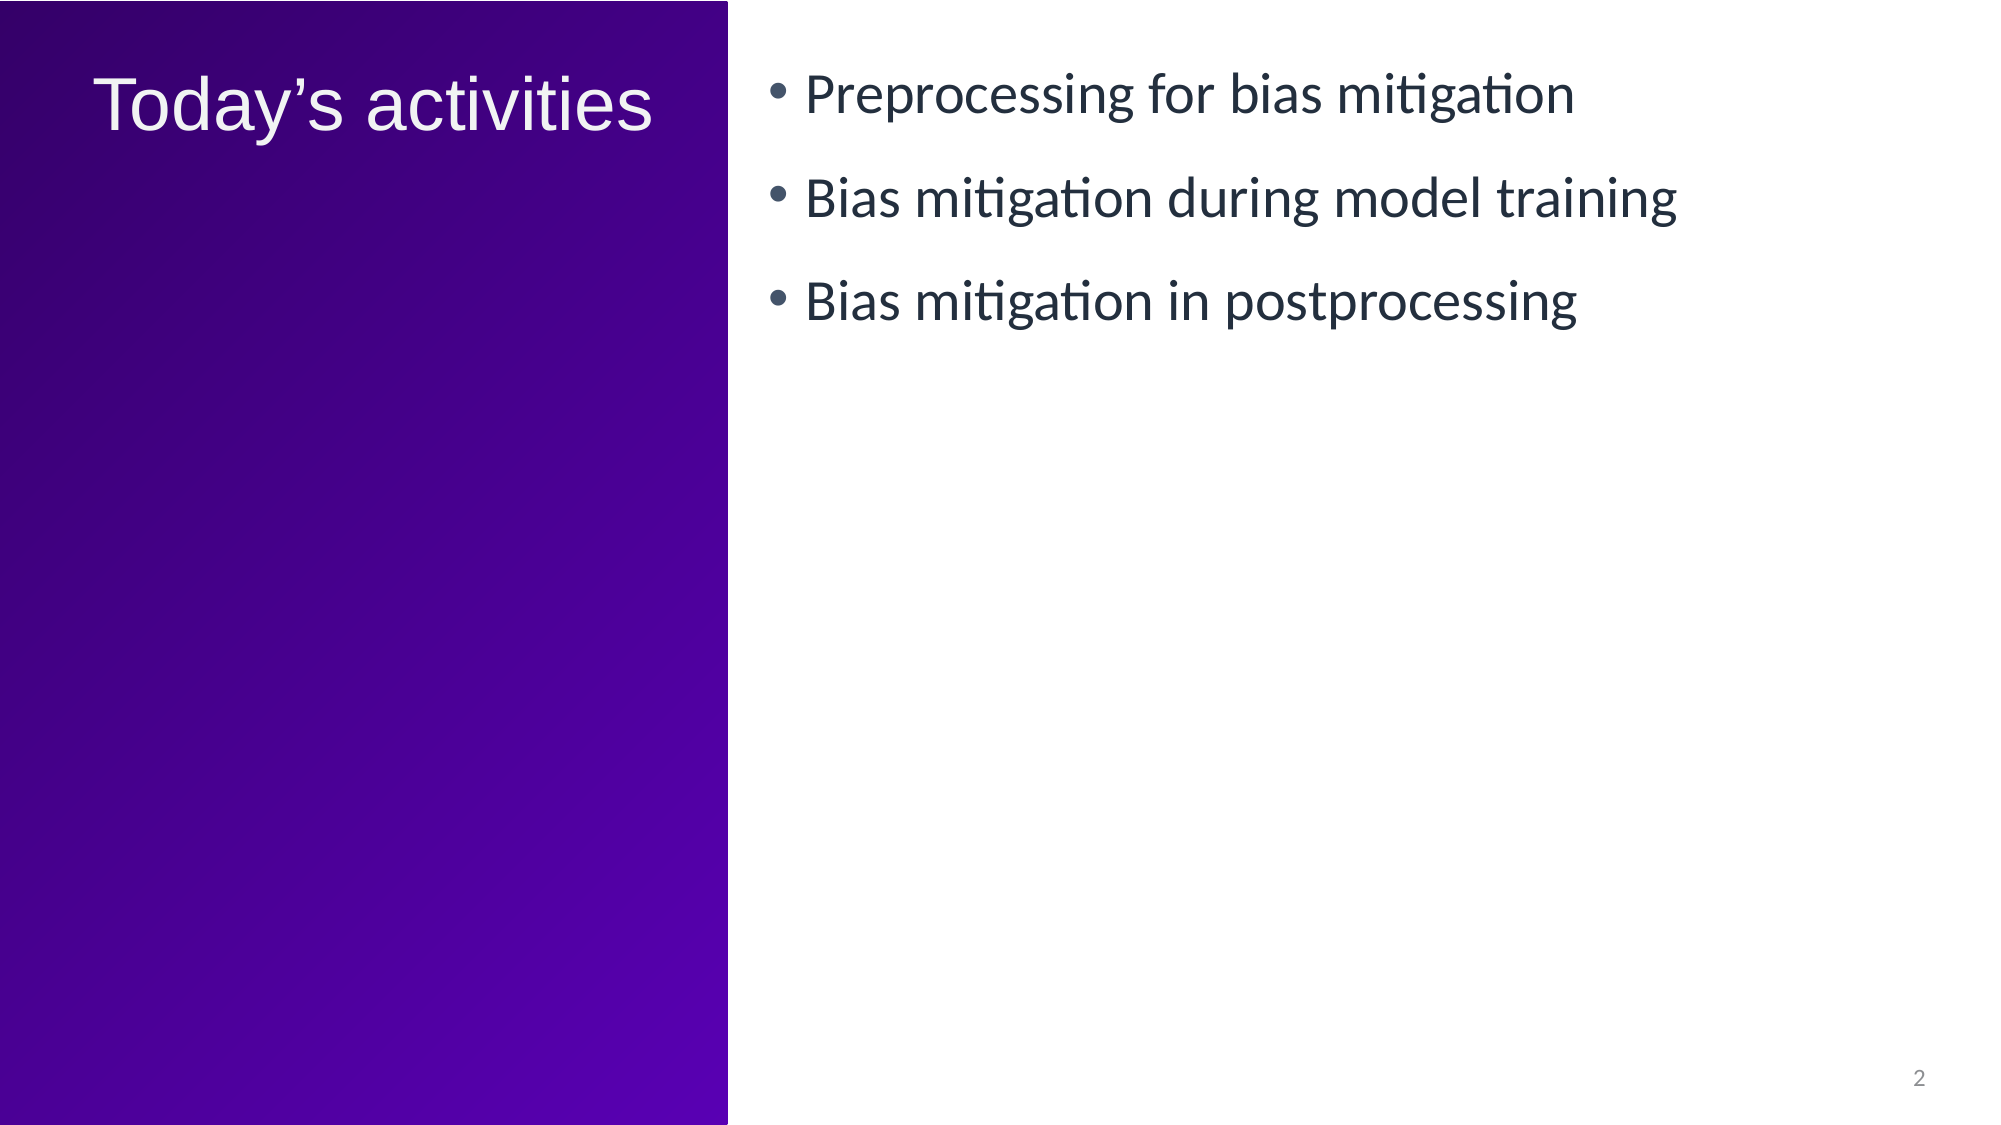

Today’s activities
Preprocessing for bias mitigation
Bias mitigation during model training
Bias mitigation in postprocessing

2